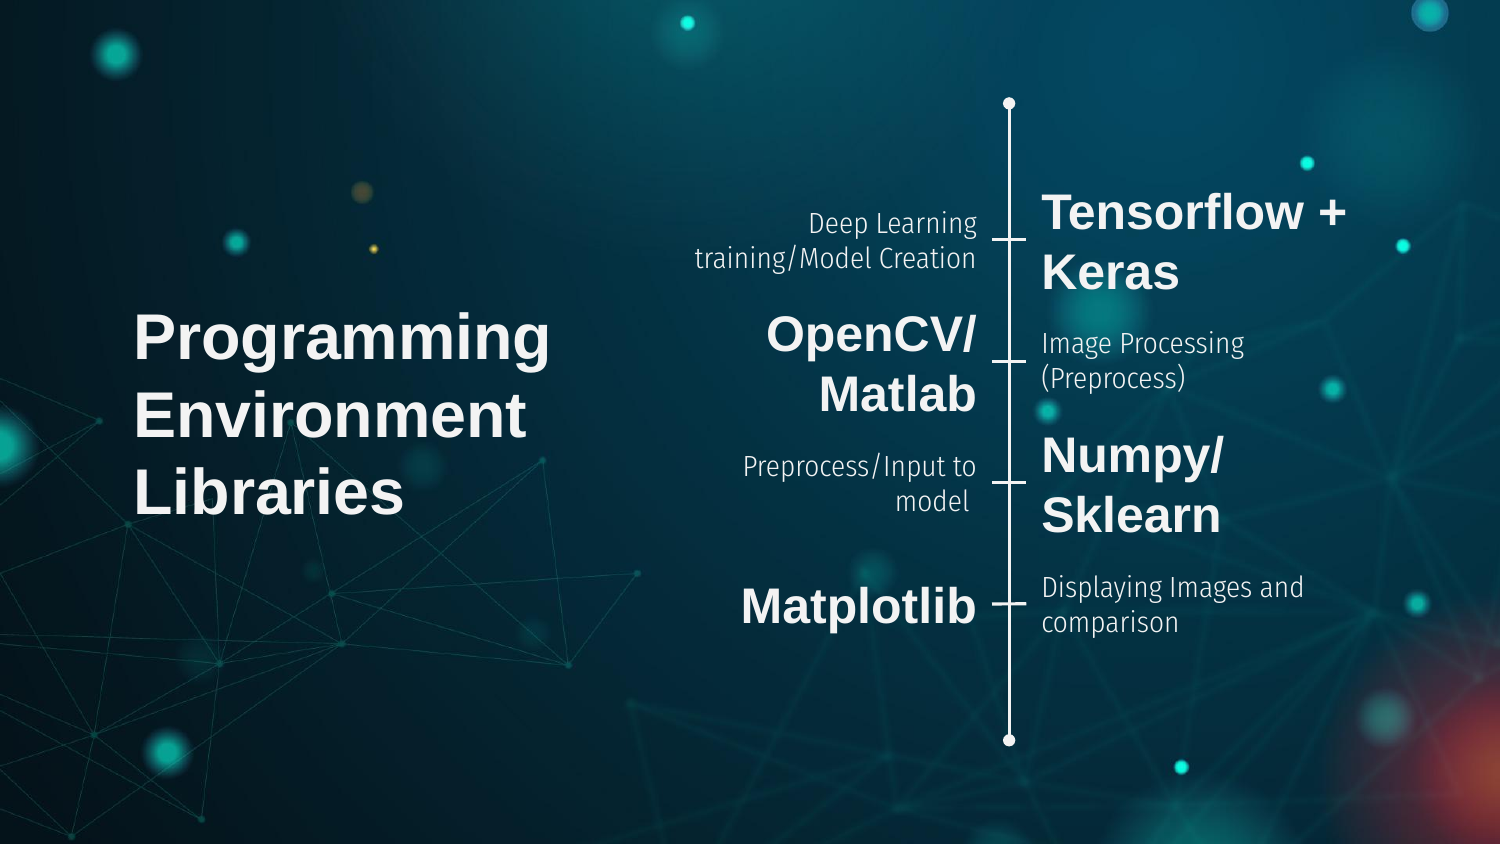

Deep Learning training/Model Creation
Tensorflow + Keras
# Programming Environment Libraries
OpenCV/Matlab
Image Processing (Preprocess)
Preprocess/Input to model
Numpy/Sklearn
Displaying Images and comparison
Matplotlib